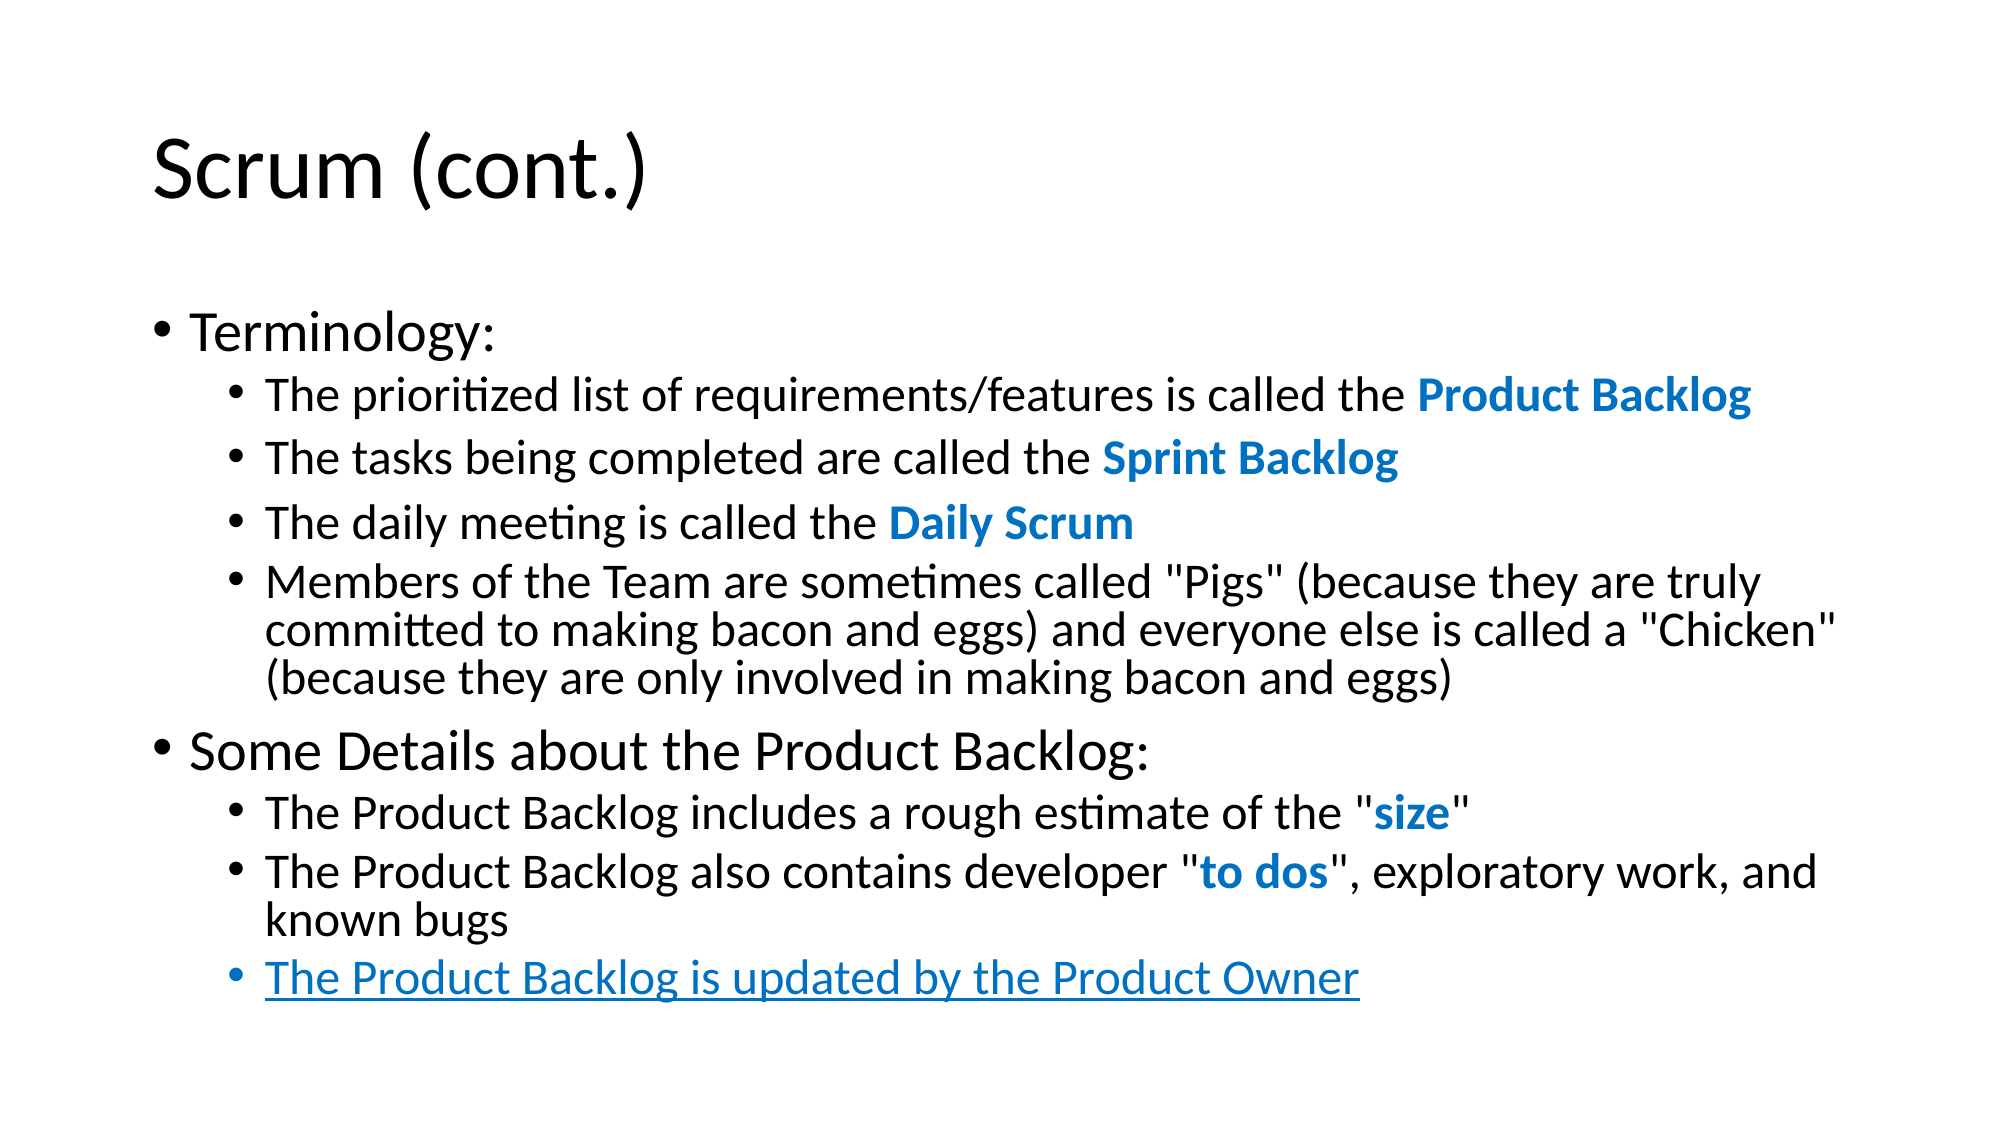

# Scrum (cont.)
Terminology:
The prioritized list of requirements/features is called the Product Backlog
The tasks being completed are called the Sprint Backlog
The daily meeting is called the Daily Scrum
Members of the Team are sometimes called "Pigs" (because they are truly committed to making bacon and eggs) and everyone else is called a "Chicken" (because they are only involved in making bacon and eggs)
Some Details about the Product Backlog:
The Product Backlog includes a rough estimate of the "size"
The Product Backlog also contains developer "to dos", exploratory work, and known bugs
The Product Backlog is updated by the Product Owner